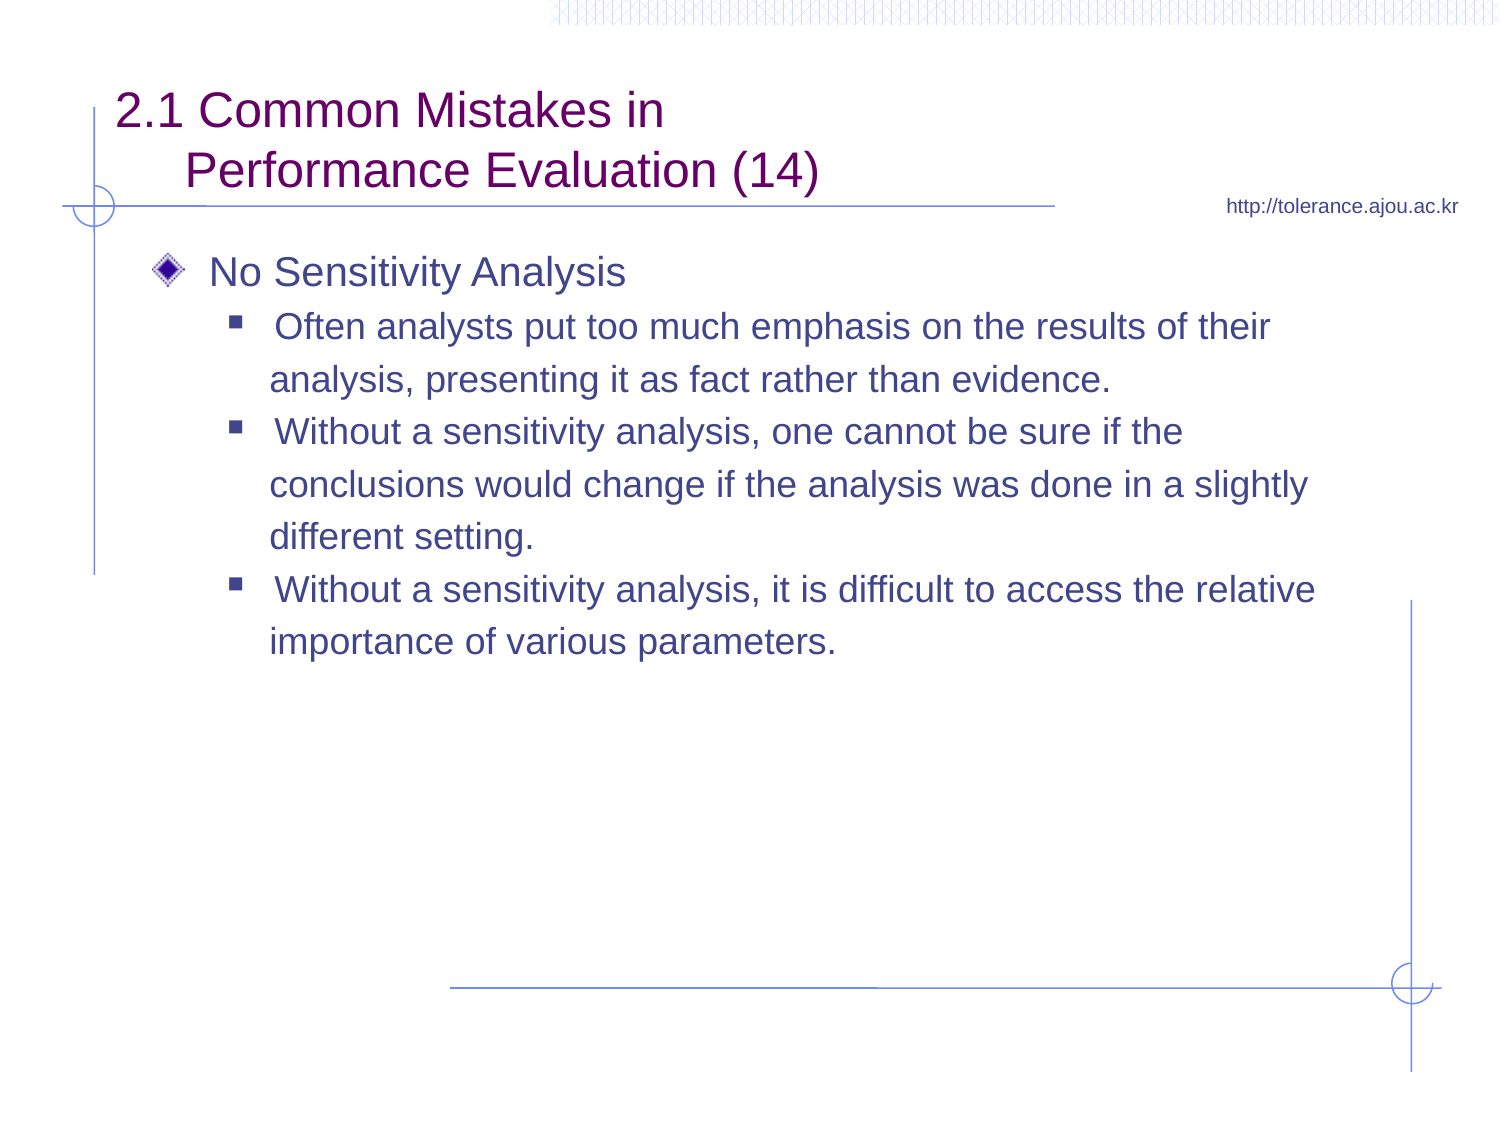

# 2.1 Common Mistakes in Performance Evaluation (14)
No Sensitivity Analysis
Often analysts put too much emphasis on the results of their
    analysis, presenting it as fact rather than evidence.
Without a sensitivity analysis, one cannot be sure if the
    conclusions would change if the analysis was done in a slightly
    different setting.
Without a sensitivity analysis, it is difficult to access the relative
    importance of various parameters.